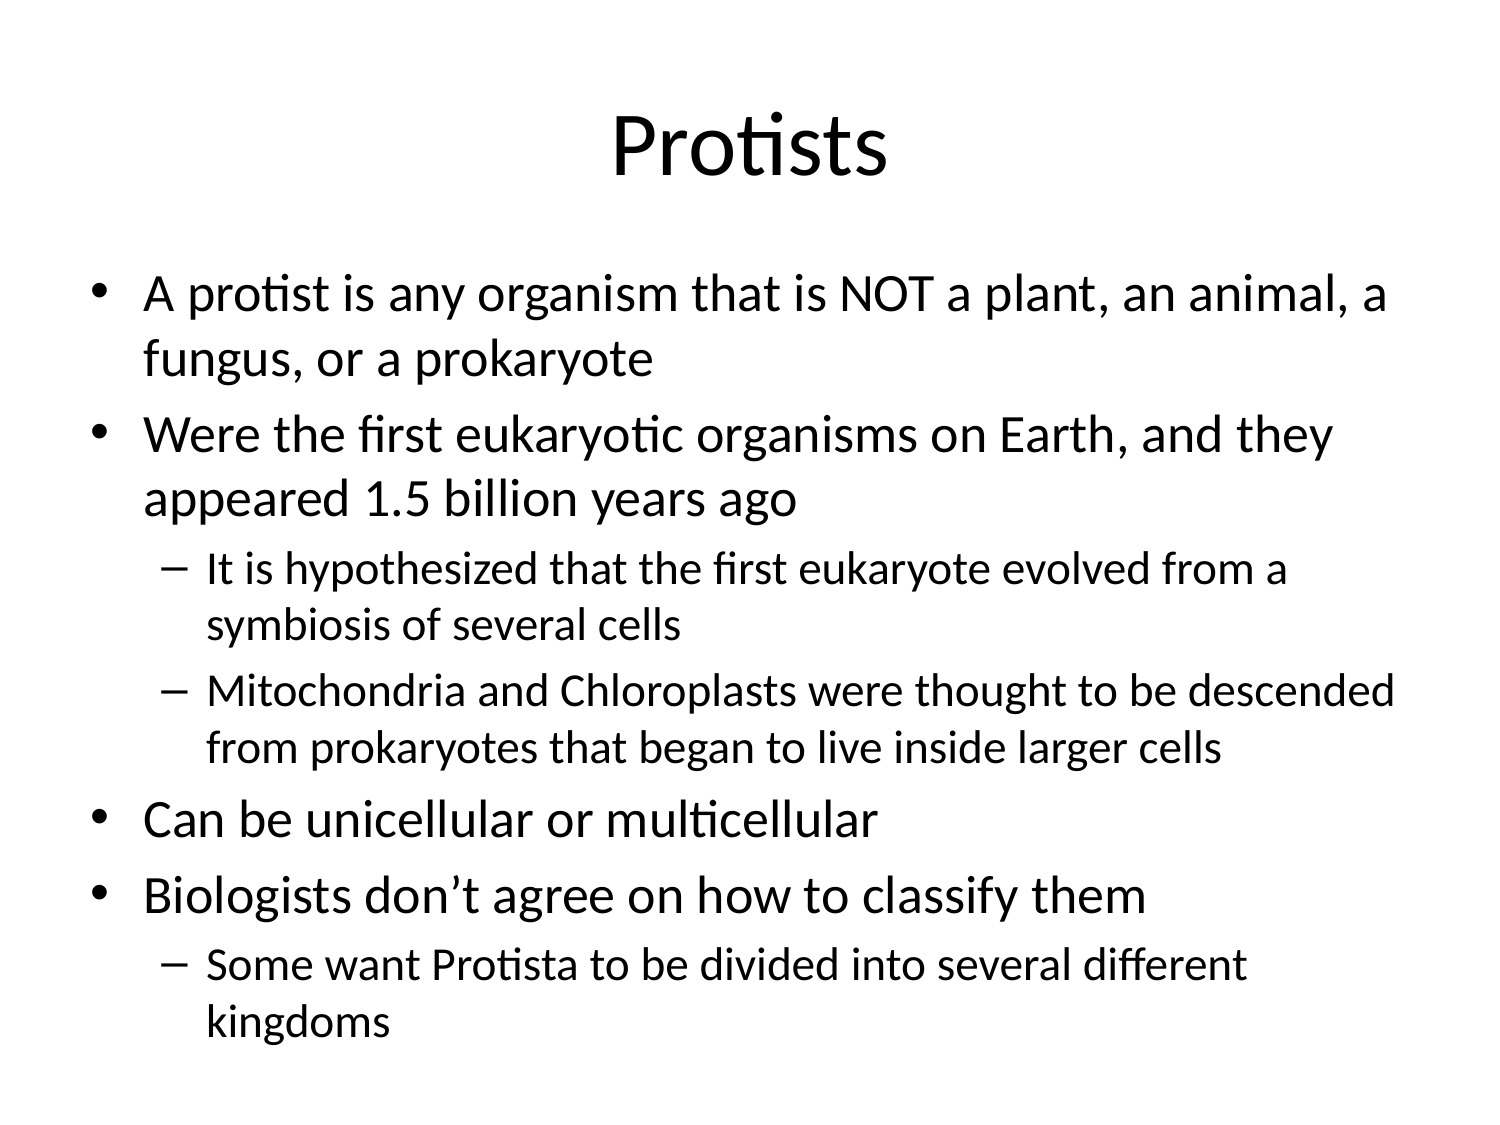

# Protists
A protist is any organism that is NOT a plant, an animal, a fungus, or a prokaryote
Were the first eukaryotic organisms on Earth, and they appeared 1.5 billion years ago
It is hypothesized that the first eukaryote evolved from a symbiosis of several cells
Mitochondria and Chloroplasts were thought to be descended from prokaryotes that began to live inside larger cells
Can be unicellular or multicellular
Biologists don’t agree on how to classify them
Some want Protista to be divided into several different kingdoms